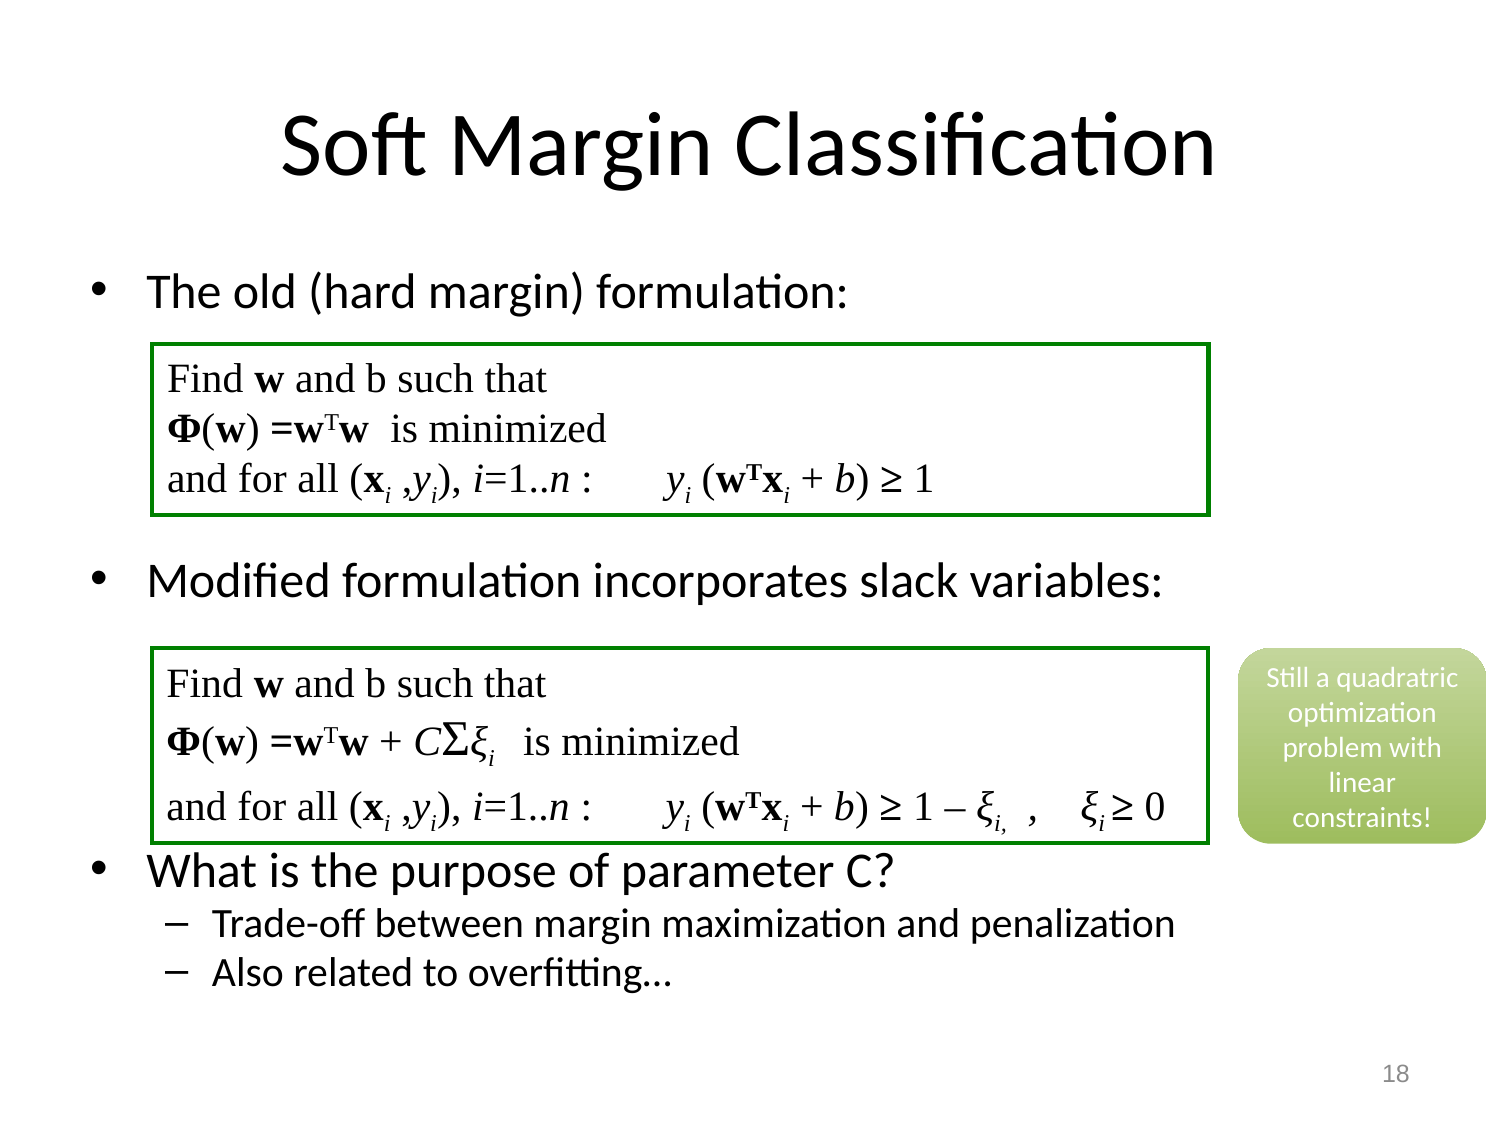

# Soft Margin Classification
The old (hard margin) formulation:

Modified formulation incorporates slack variables:

What is the purpose of parameter C?
Trade-off between margin maximization and penalization
Also related to overfitting…

Find w and b such that
Φ(w) =wTw  is minimized
and for all (xi ,yi), i=1..n :       yi (wTxi + b) ≥ 1
Find w and b such that
Φ(w) =wTw + CΣξi    is minimized
and for all (xi ,yi), i=1..n :       yi (wTxi + b) ≥ 1 – ξi,  ,    ξi ≥ 0
Still a quadratric optimization problem with linear constraints!
18